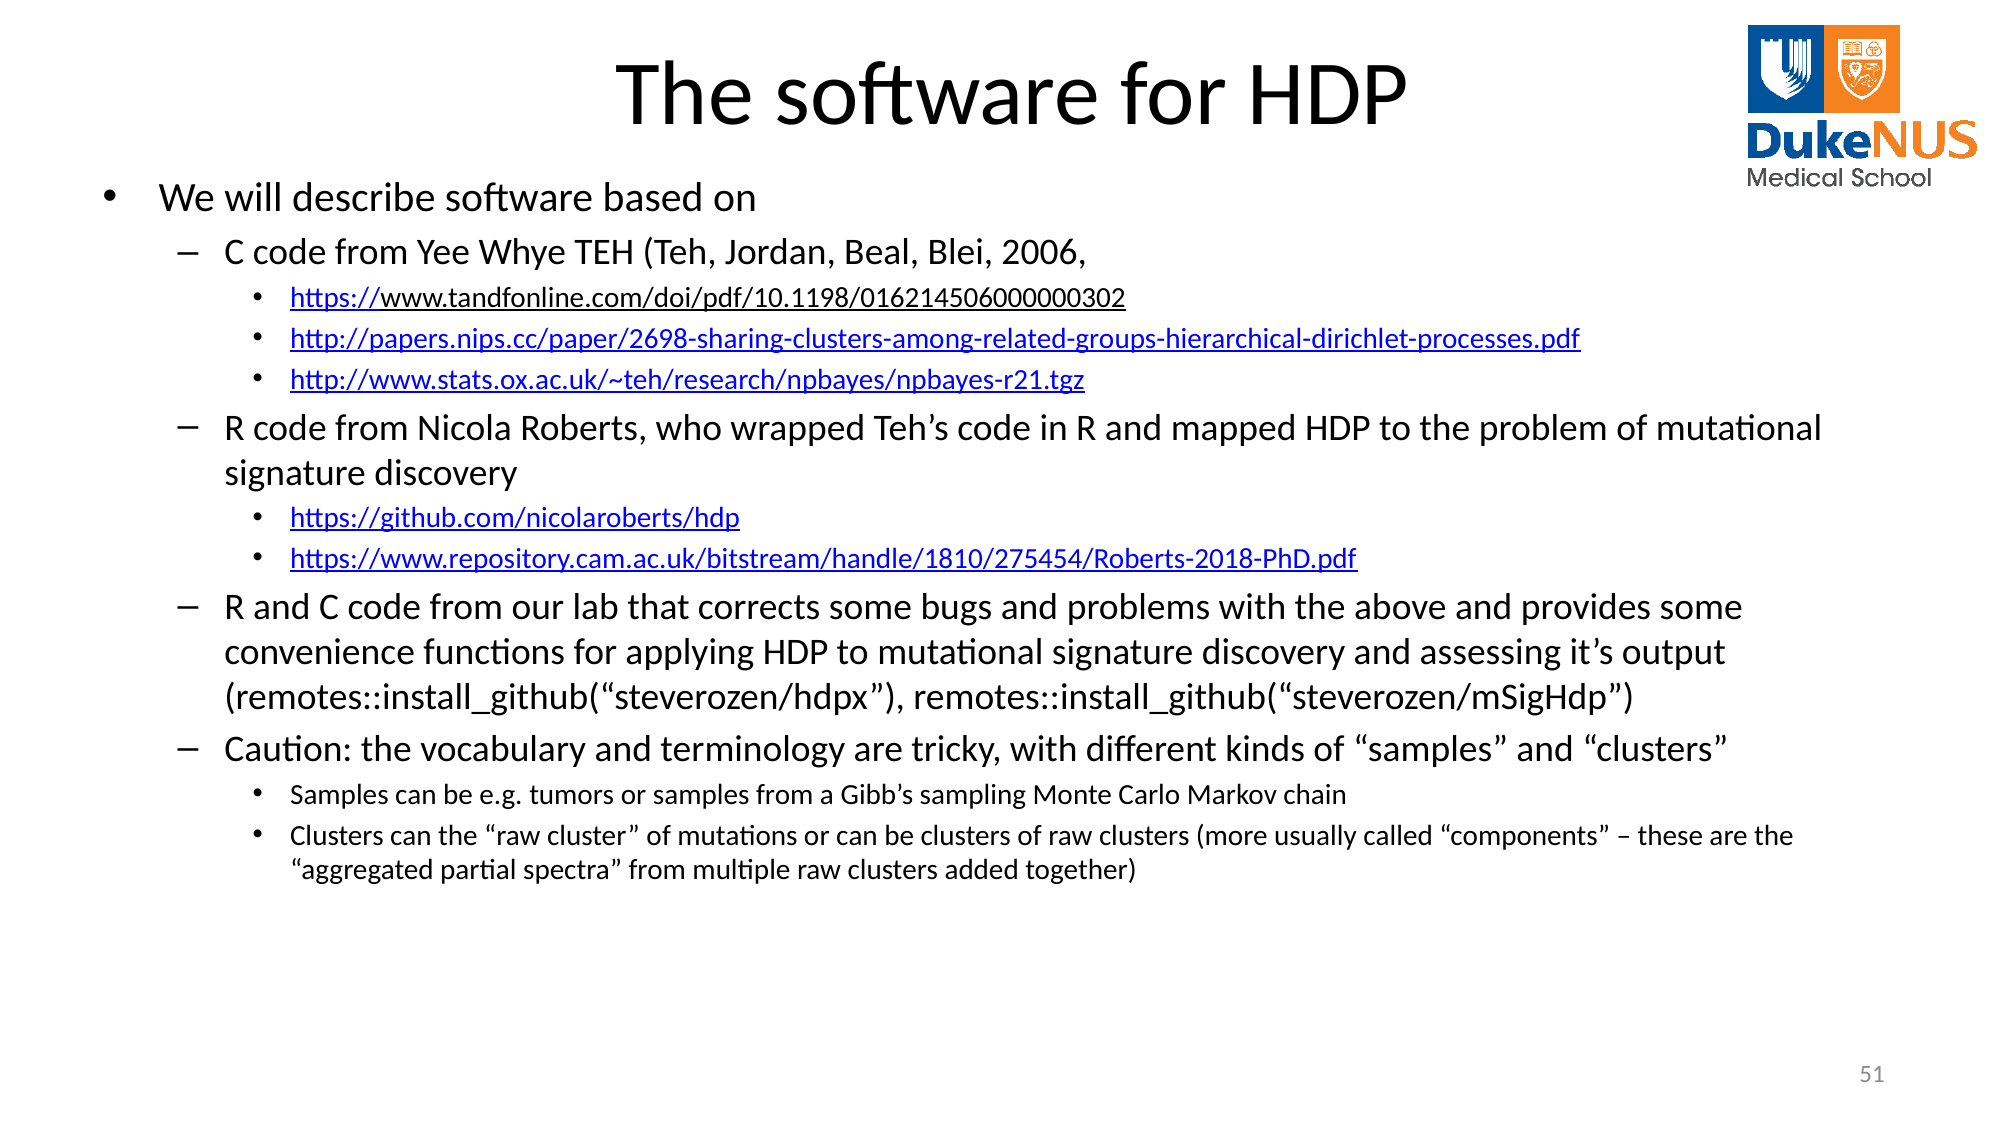

# The software for HDP
We will describe software based on
C code from Yee Whye TEH (Teh, Jordan, Beal, Blei, 2006,
https://www.tandfonline.com/doi/pdf/10.1198/016214506000000302
http://papers.nips.cc/paper/2698-sharing-clusters-among-related-groups-hierarchical-dirichlet-processes.pdf
http://www.stats.ox.ac.uk/~teh/research/npbayes/npbayes-r21.tgz
R code from Nicola Roberts, who wrapped Teh’s code in R and mapped HDP to the problem of mutational signature discovery
https://github.com/nicolaroberts/hdp
https://www.repository.cam.ac.uk/bitstream/handle/1810/275454/Roberts-2018-PhD.pdf
R and C code from our lab that corrects some bugs and problems with the above and provides some convenience functions for applying HDP to mutational signature discovery and assessing it’s output (remotes::install_github(“steverozen/hdpx”), remotes::install_github(“steverozen/mSigHdp”)
Caution: the vocabulary and terminology are tricky, with different kinds of “samples” and “clusters”
Samples can be e.g. tumors or samples from a Gibb’s sampling Monte Carlo Markov chain
Clusters can the “raw cluster” of mutations or can be clusters of raw clusters (more usually called “components” – these are the “aggregated partial spectra” from multiple raw clusters added together)

51